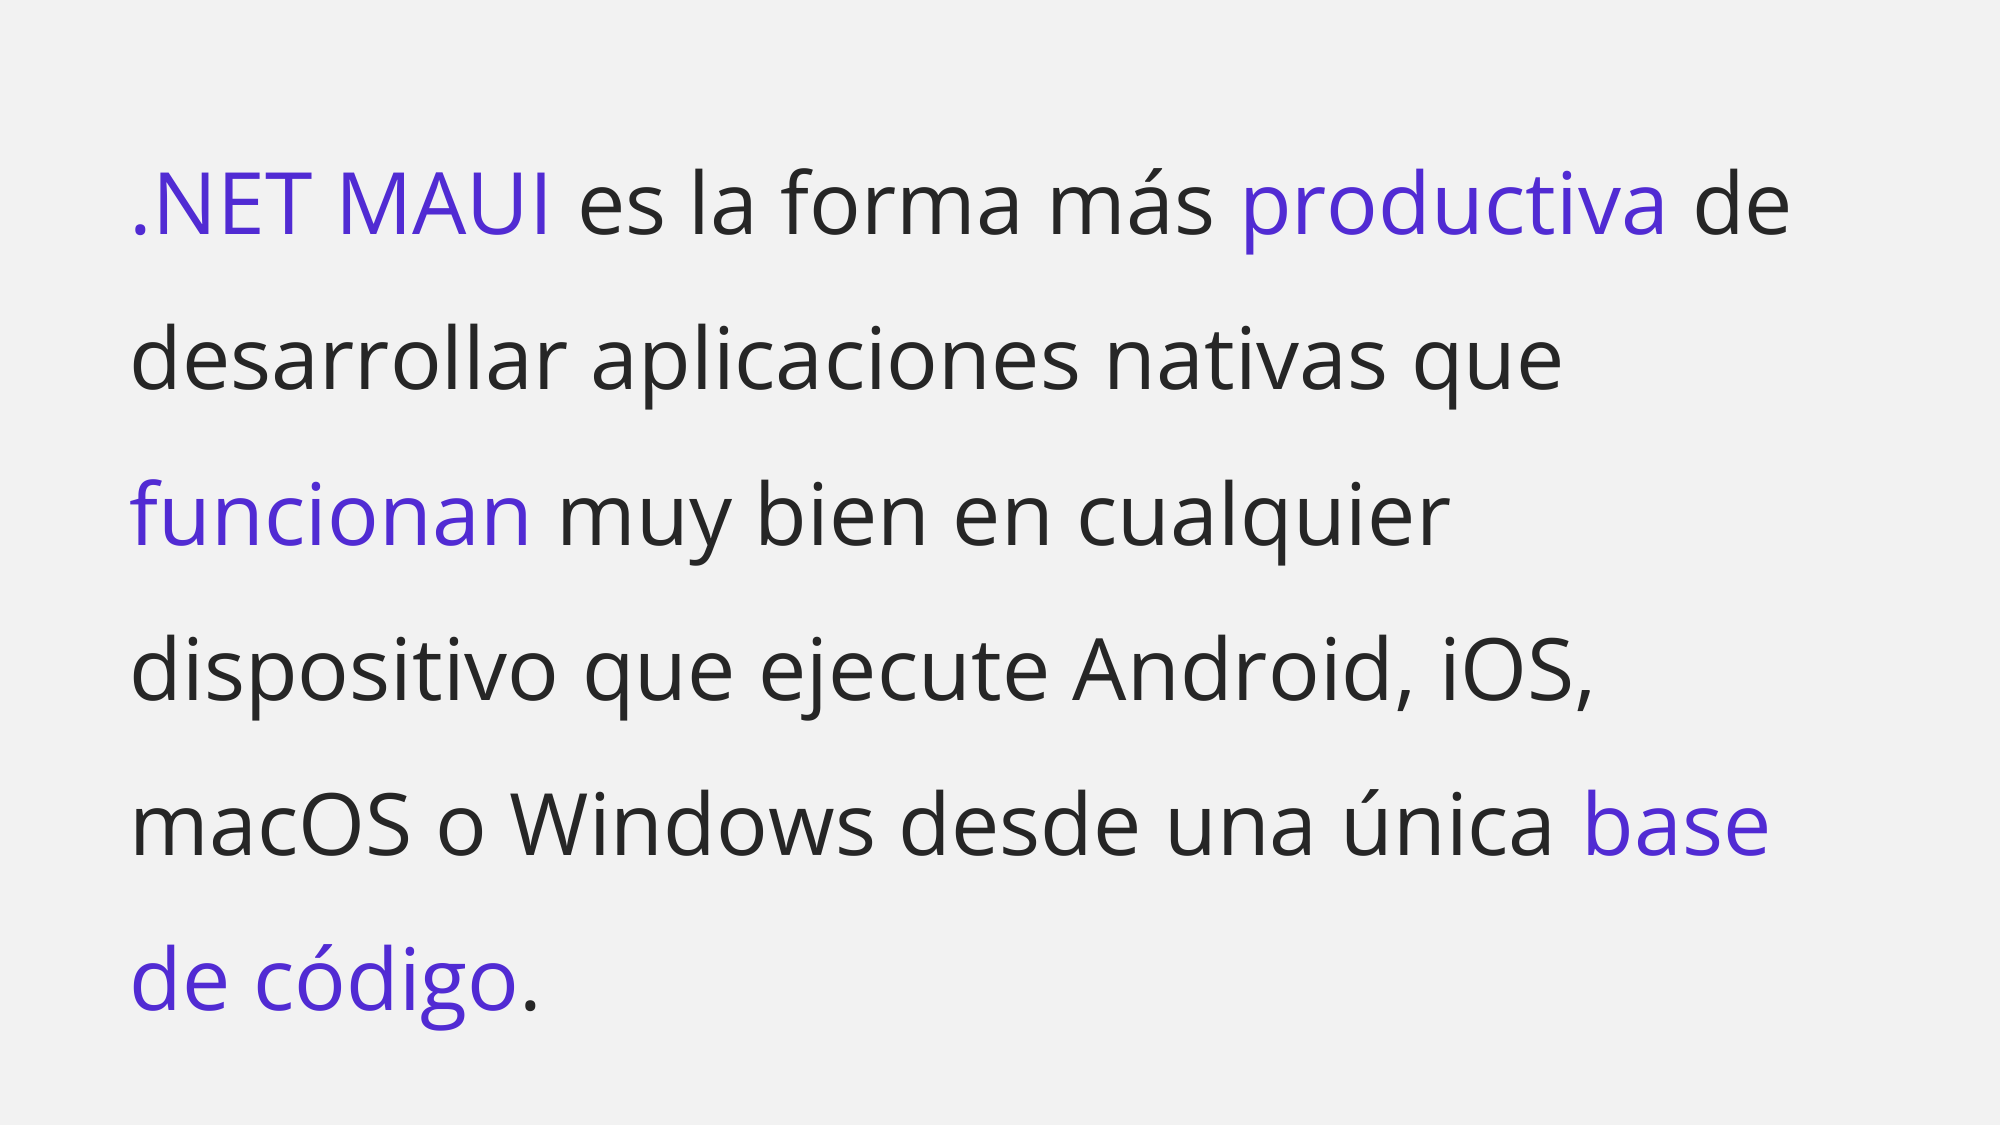

.NET MAUI es la forma más productiva de desarrollar aplicaciones nativas que funcionan muy bien en cualquier dispositivo que ejecute Android, iOS, macOS o Windows desde una única base de código.